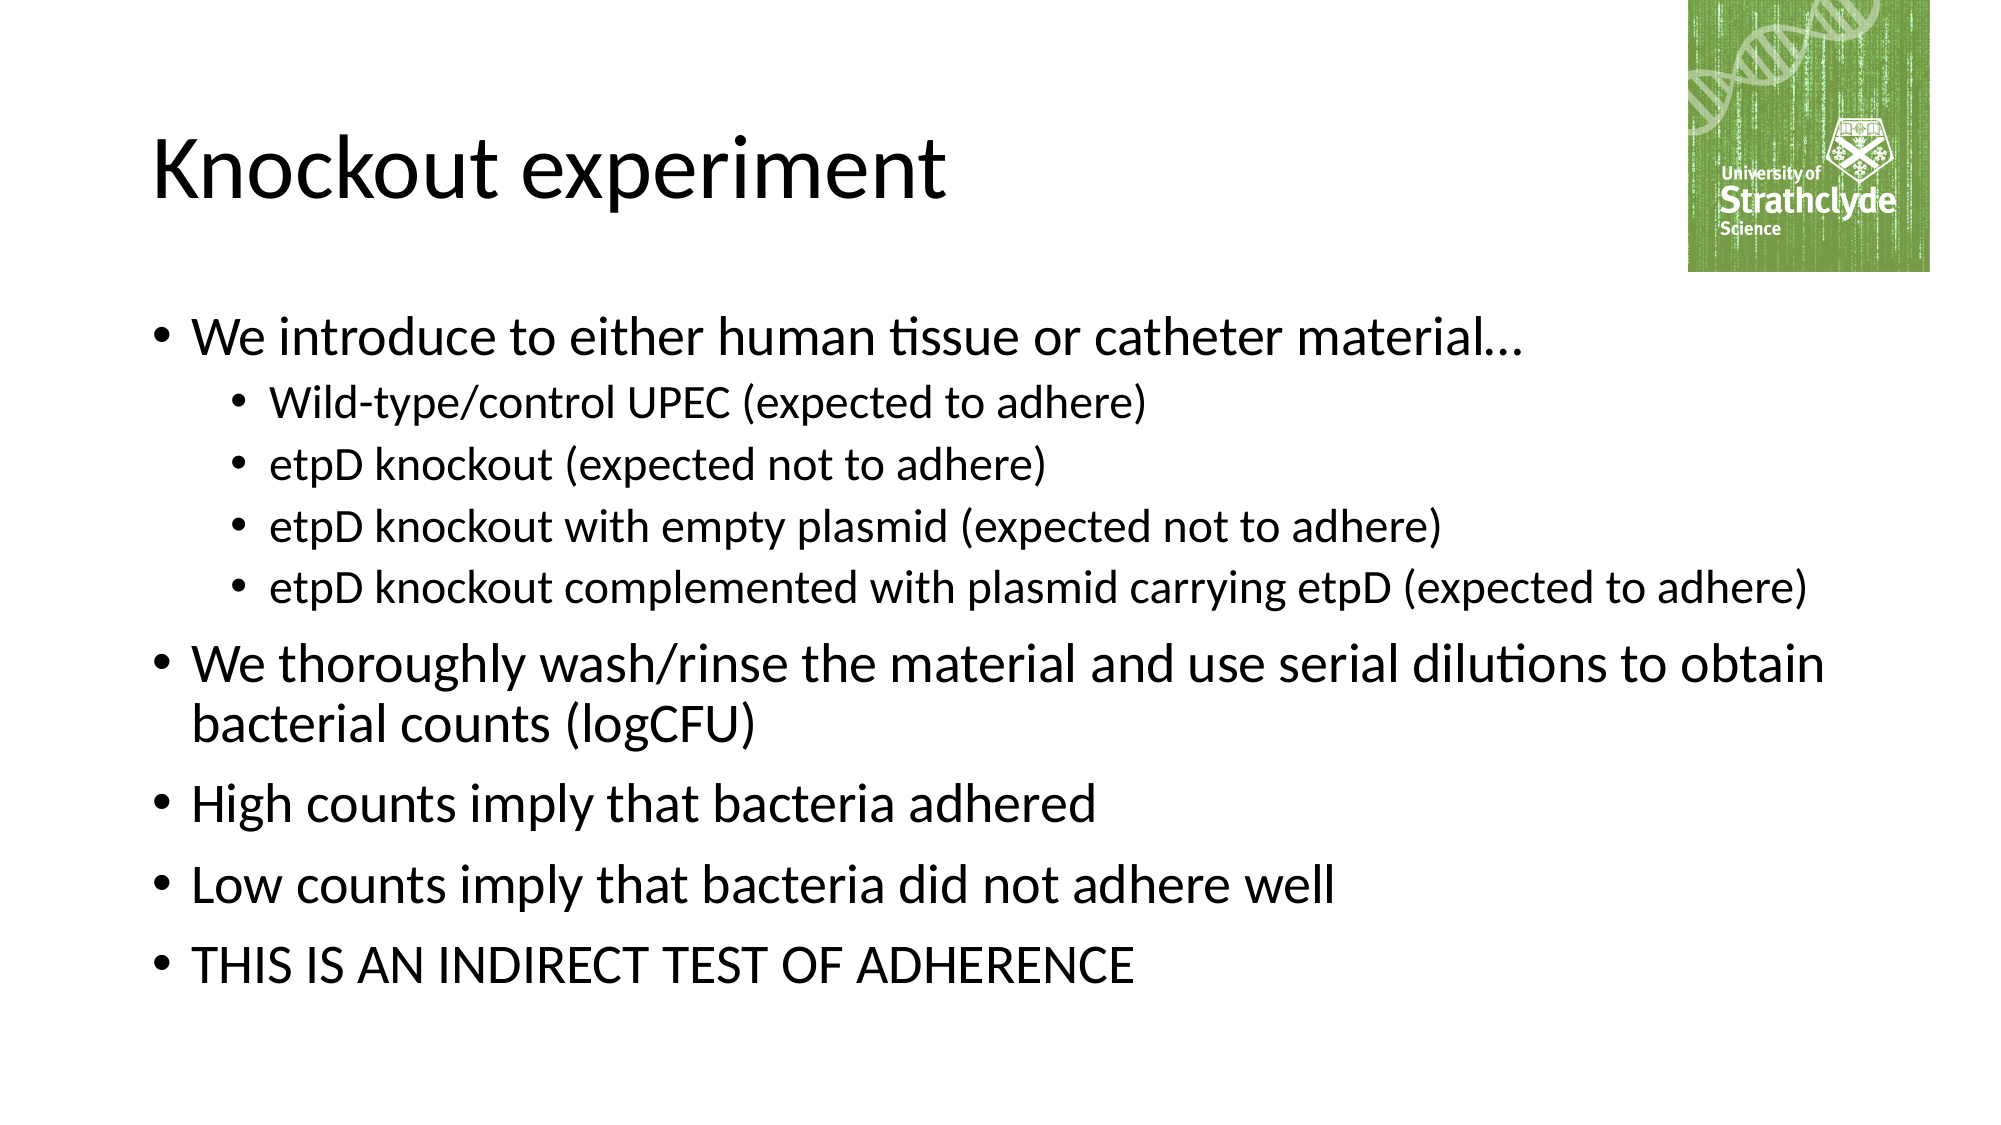

# Knockout experiment
We introduce to either human tissue or catheter material…
Wild-type/control UPEC (expected to adhere)
etpD knockout (expected not to adhere)
etpD knockout with empty plasmid (expected not to adhere)
etpD knockout complemented with plasmid carrying etpD (expected to adhere)
We thoroughly wash/rinse the material and use serial dilutions to obtain bacterial counts (logCFU)
High counts imply that bacteria adhered
Low counts imply that bacteria did not adhere well
THIS IS AN INDIRECT TEST OF ADHERENCE